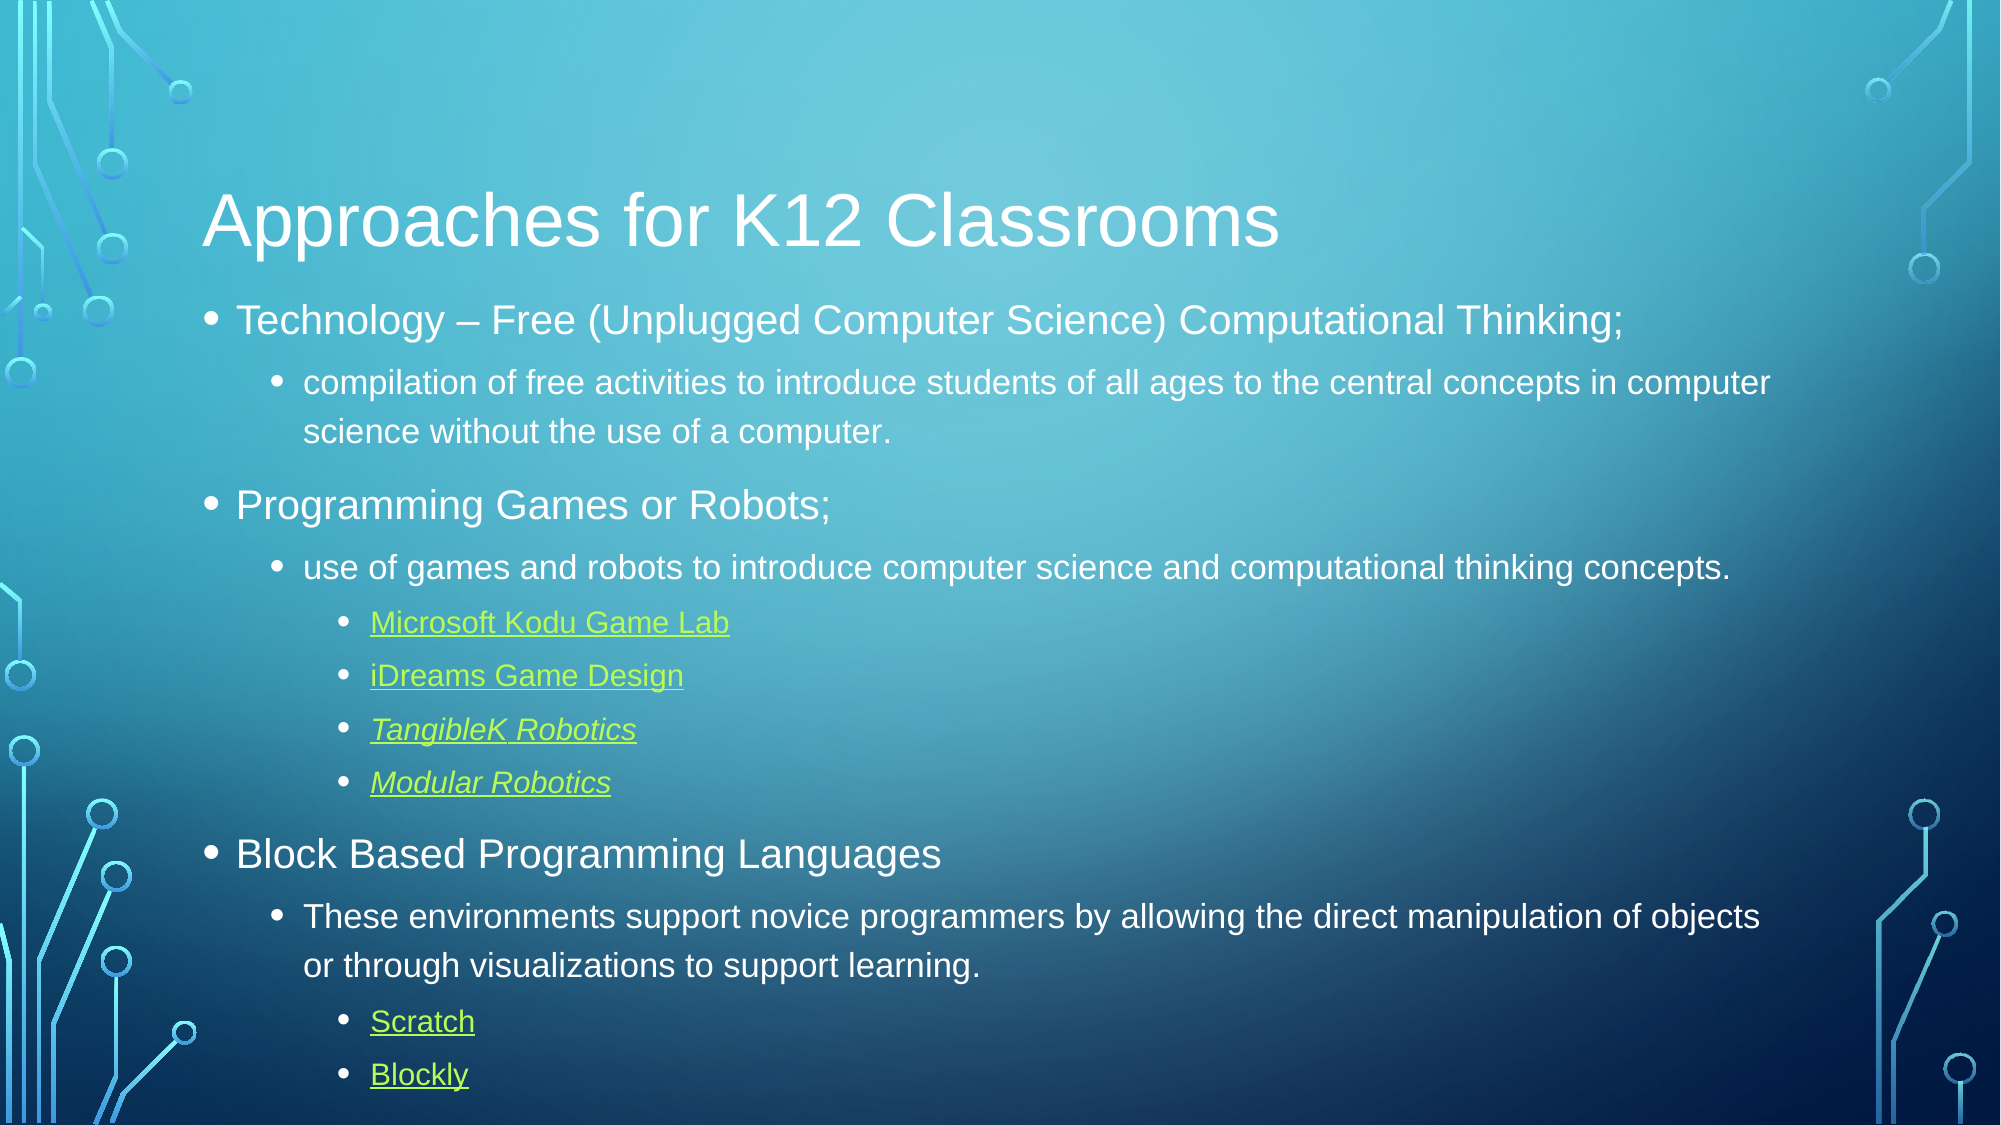

# Approaches for K12 Classrooms
Technology – Free (Unplugged Computer Science) Computational Thinking;
compilation of free activities to introduce students of all ages to the central concepts in computer science without the use of a computer.
Programming Games or Robots;
use of games and robots to introduce computer science and computational thinking concepts.
Microsoft Kodu Game Lab
iDreams Game Design
TangibleK Robotics
Modular Robotics
Block Based Programming Languages
These environments support novice programmers by allowing the direct manipulation of objects or through visualizations to support learning.
Scratch
Blockly